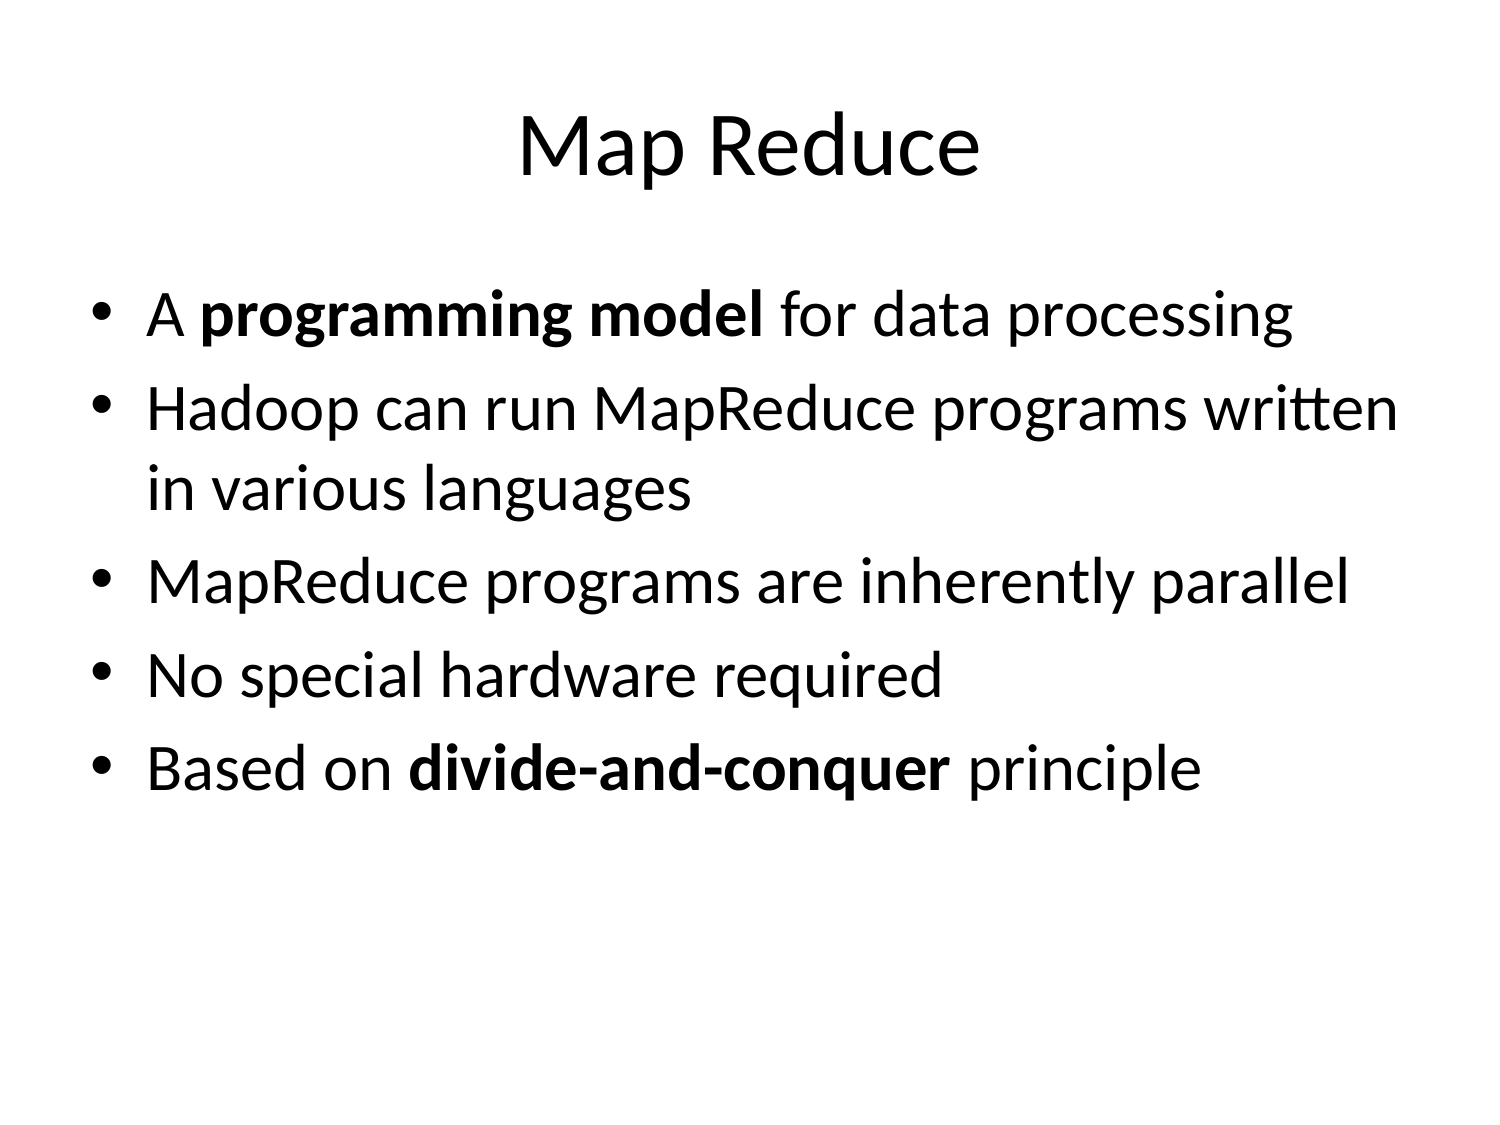

# Map Reduce
A programming model for data processing
Hadoop can run MapReduce programs written in various languages
MapReduce programs are inherently parallel
No special hardware required
Based on divide-and-conquer principle